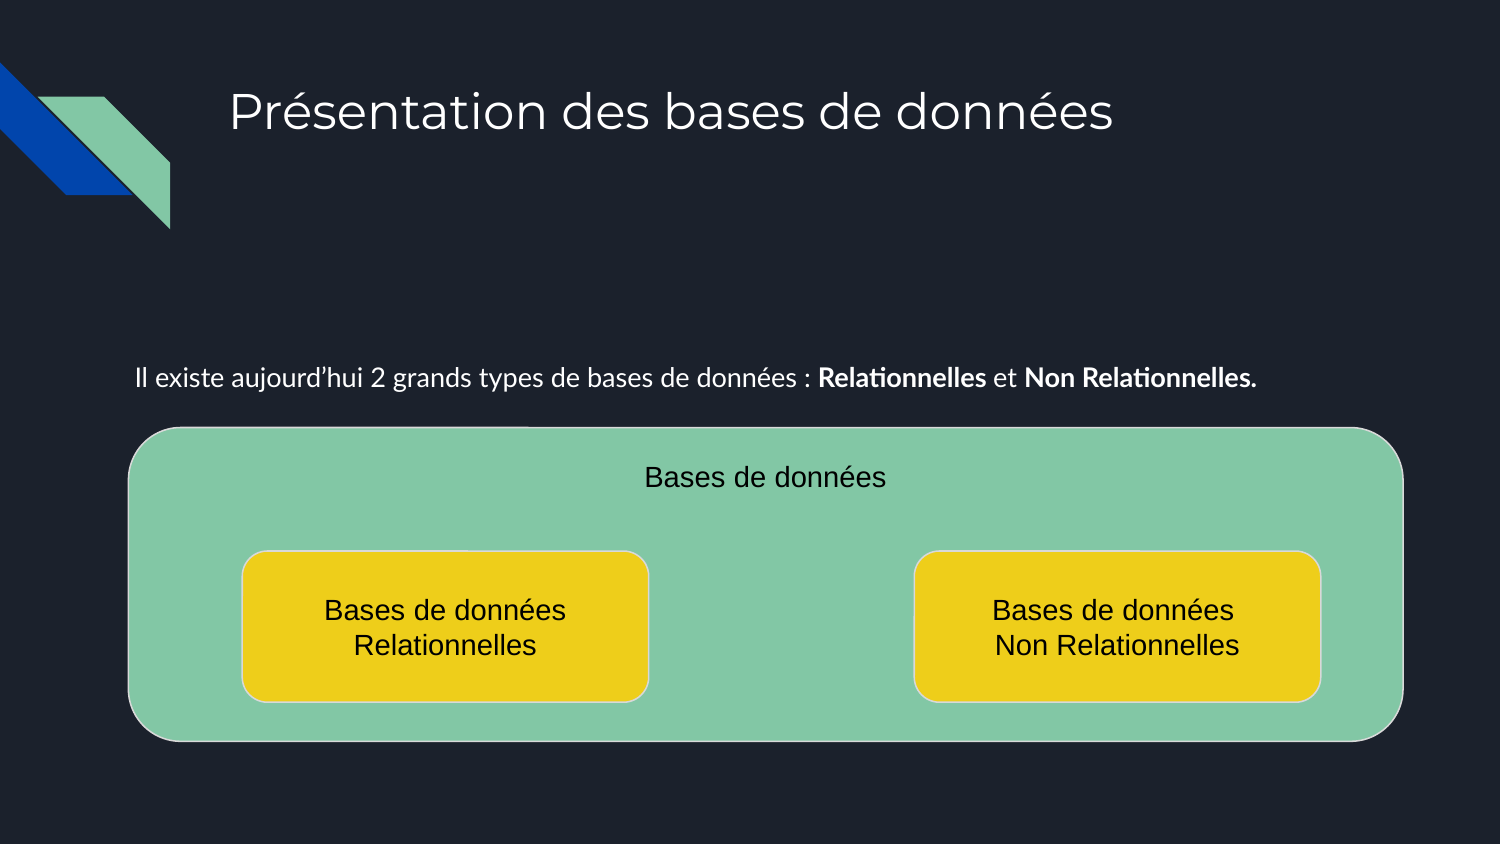

# Présentation des bases de données
Il existe aujourd’hui 2 grands types de bases de données : Relationnelles et Non Relationnelles.
Bases de données
Bases de données Relationnelles
Bases de données
Non Relationnelles